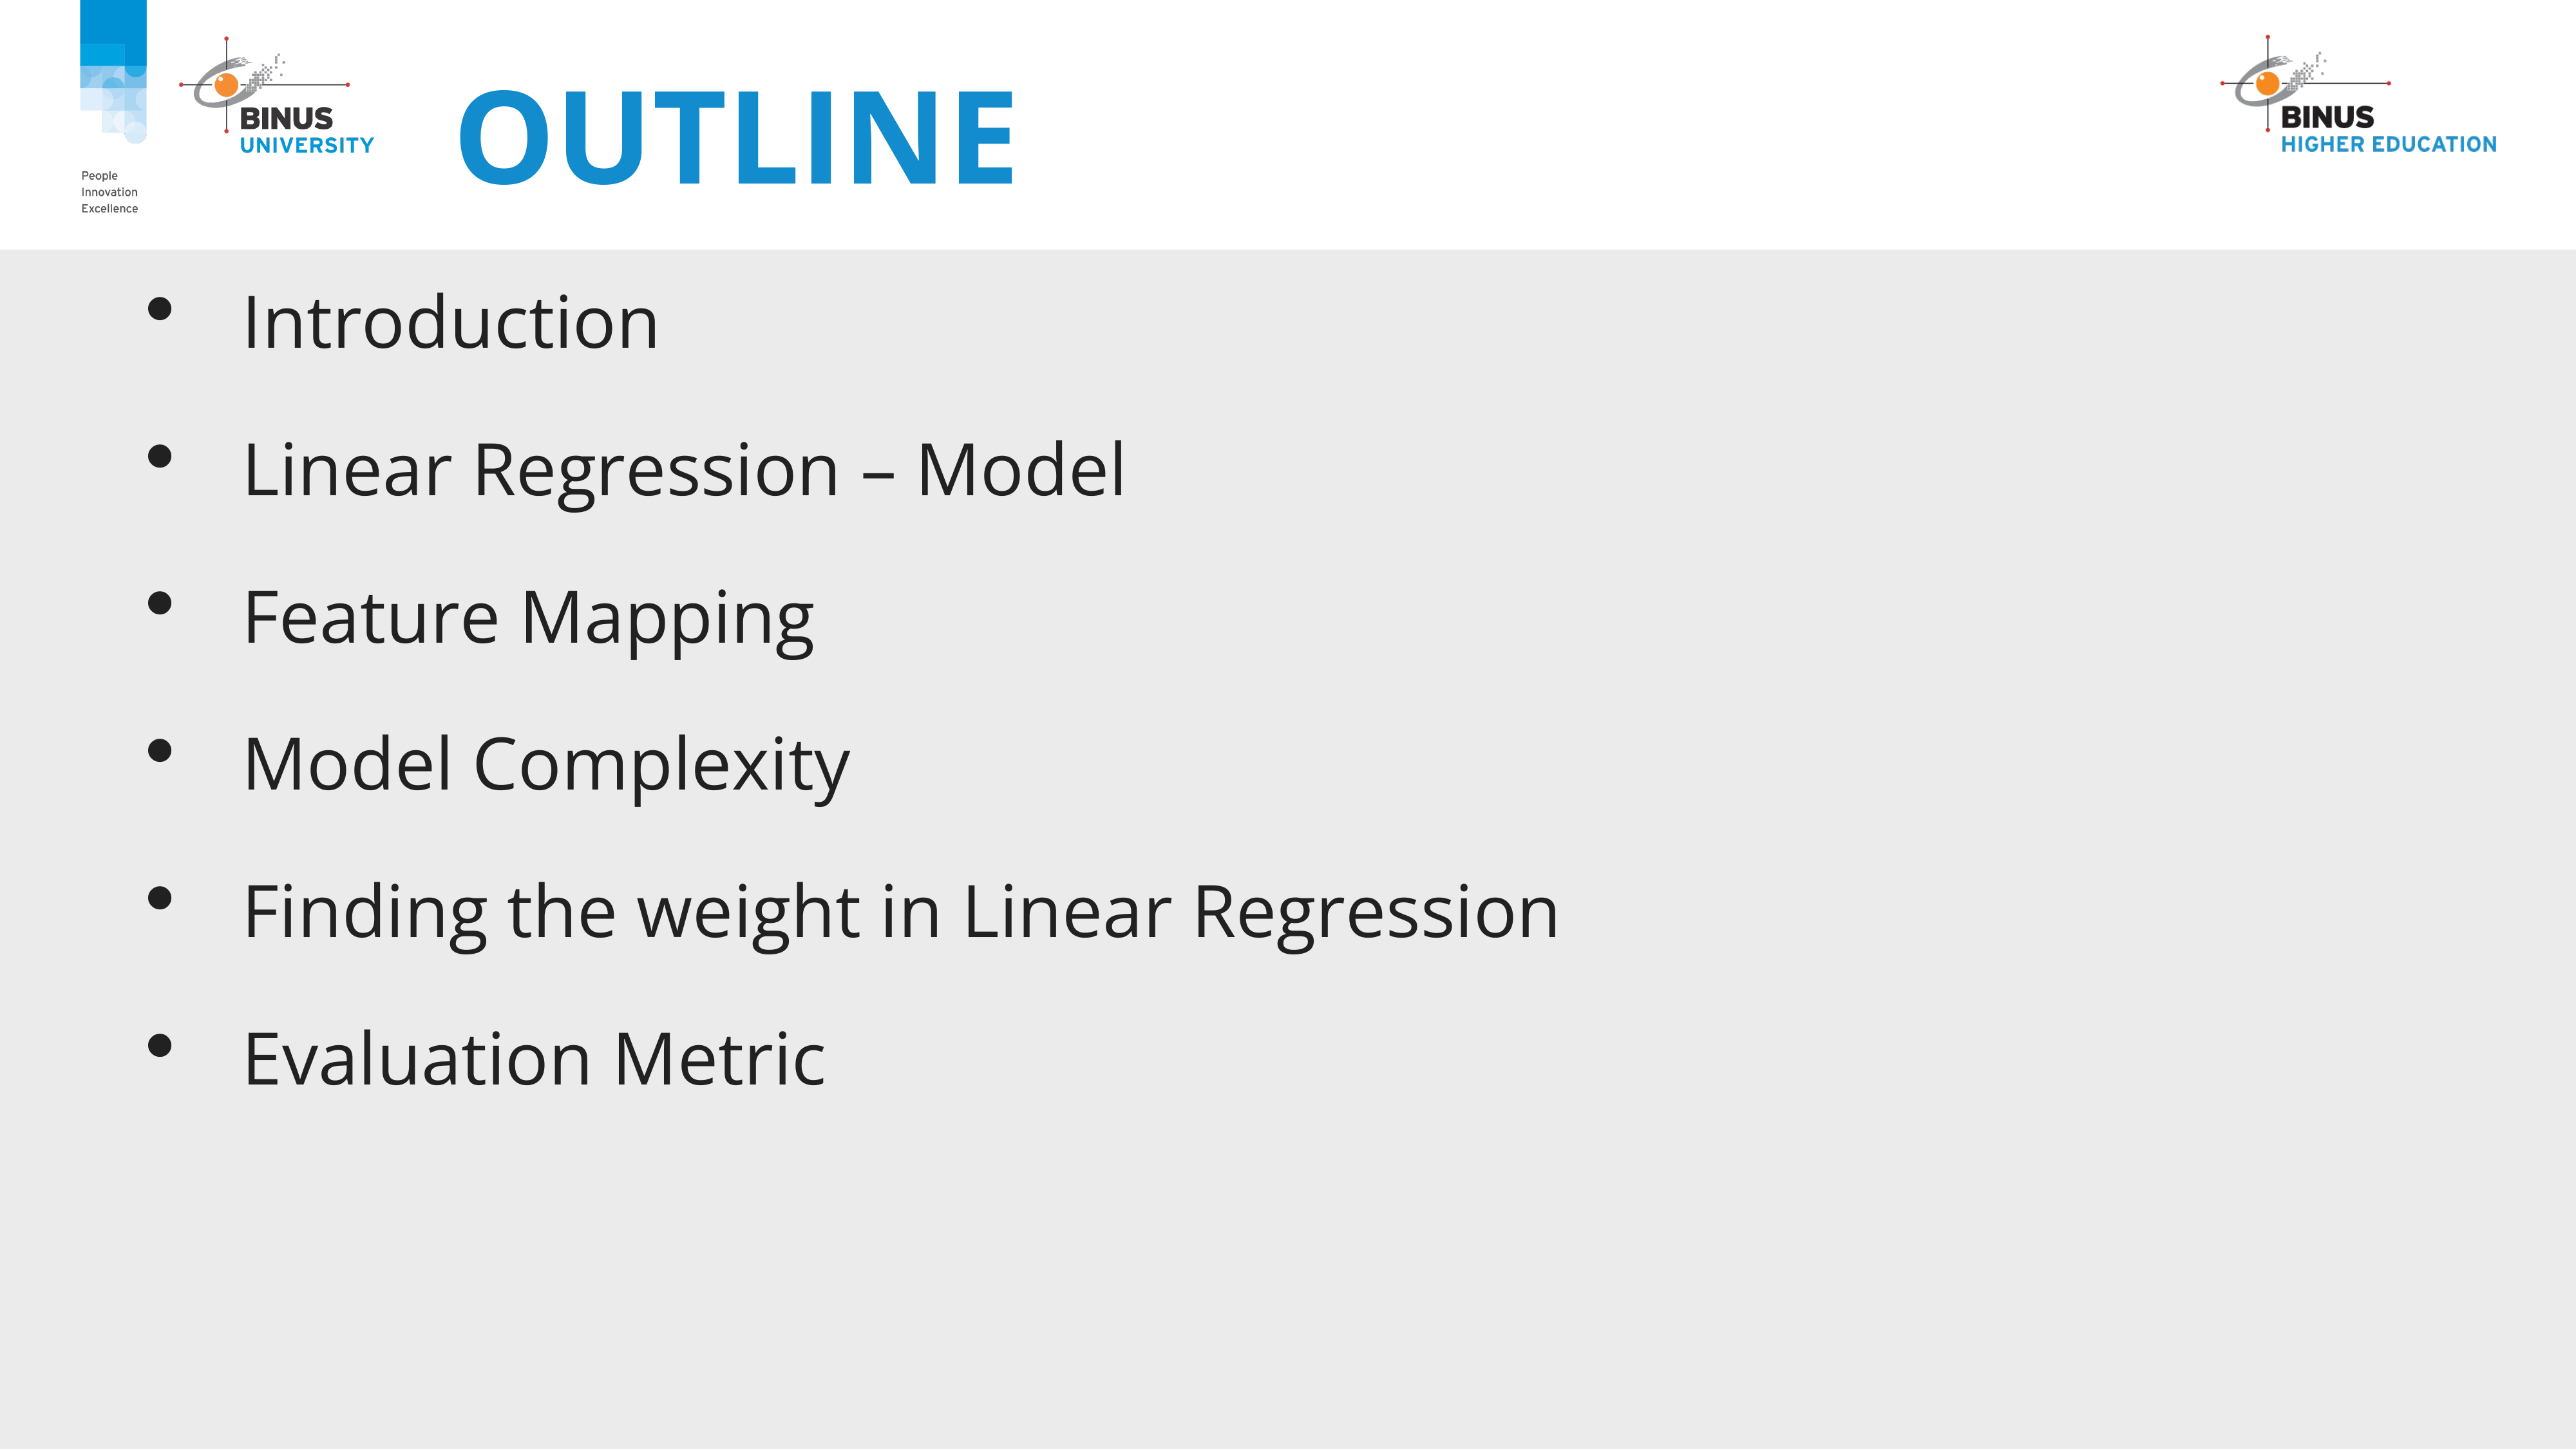

# Outline
Introduction
Linear Regression – Model
Feature Mapping
Model Complexity
Finding the weight in Linear Regression
Evaluation Metric